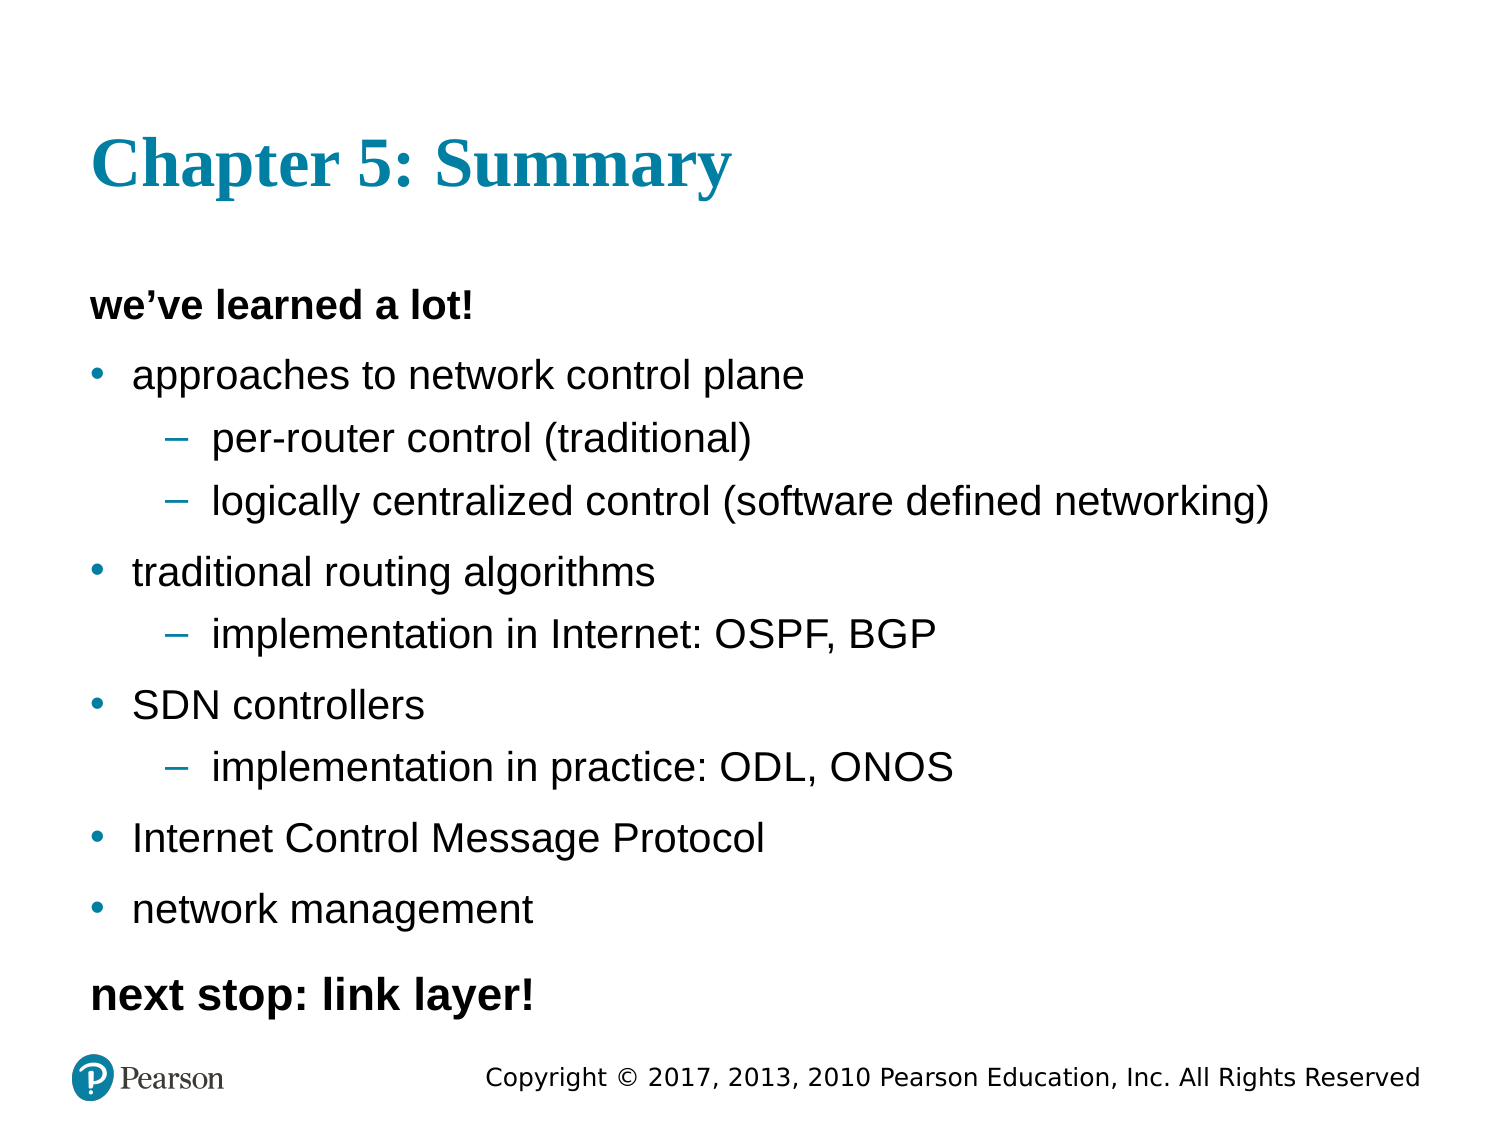

# Chapter 5: Summary
we’ve learned a lot!
approaches to network control plane
per-router control (traditional)
logically centralized control (software defined networking)
traditional routing algorithms
implementation in Internet: O S P F, B G P
S D N controllers
implementation in practice: O D L, O N O S
Internet Control Message Protocol
network management
next stop: link layer!